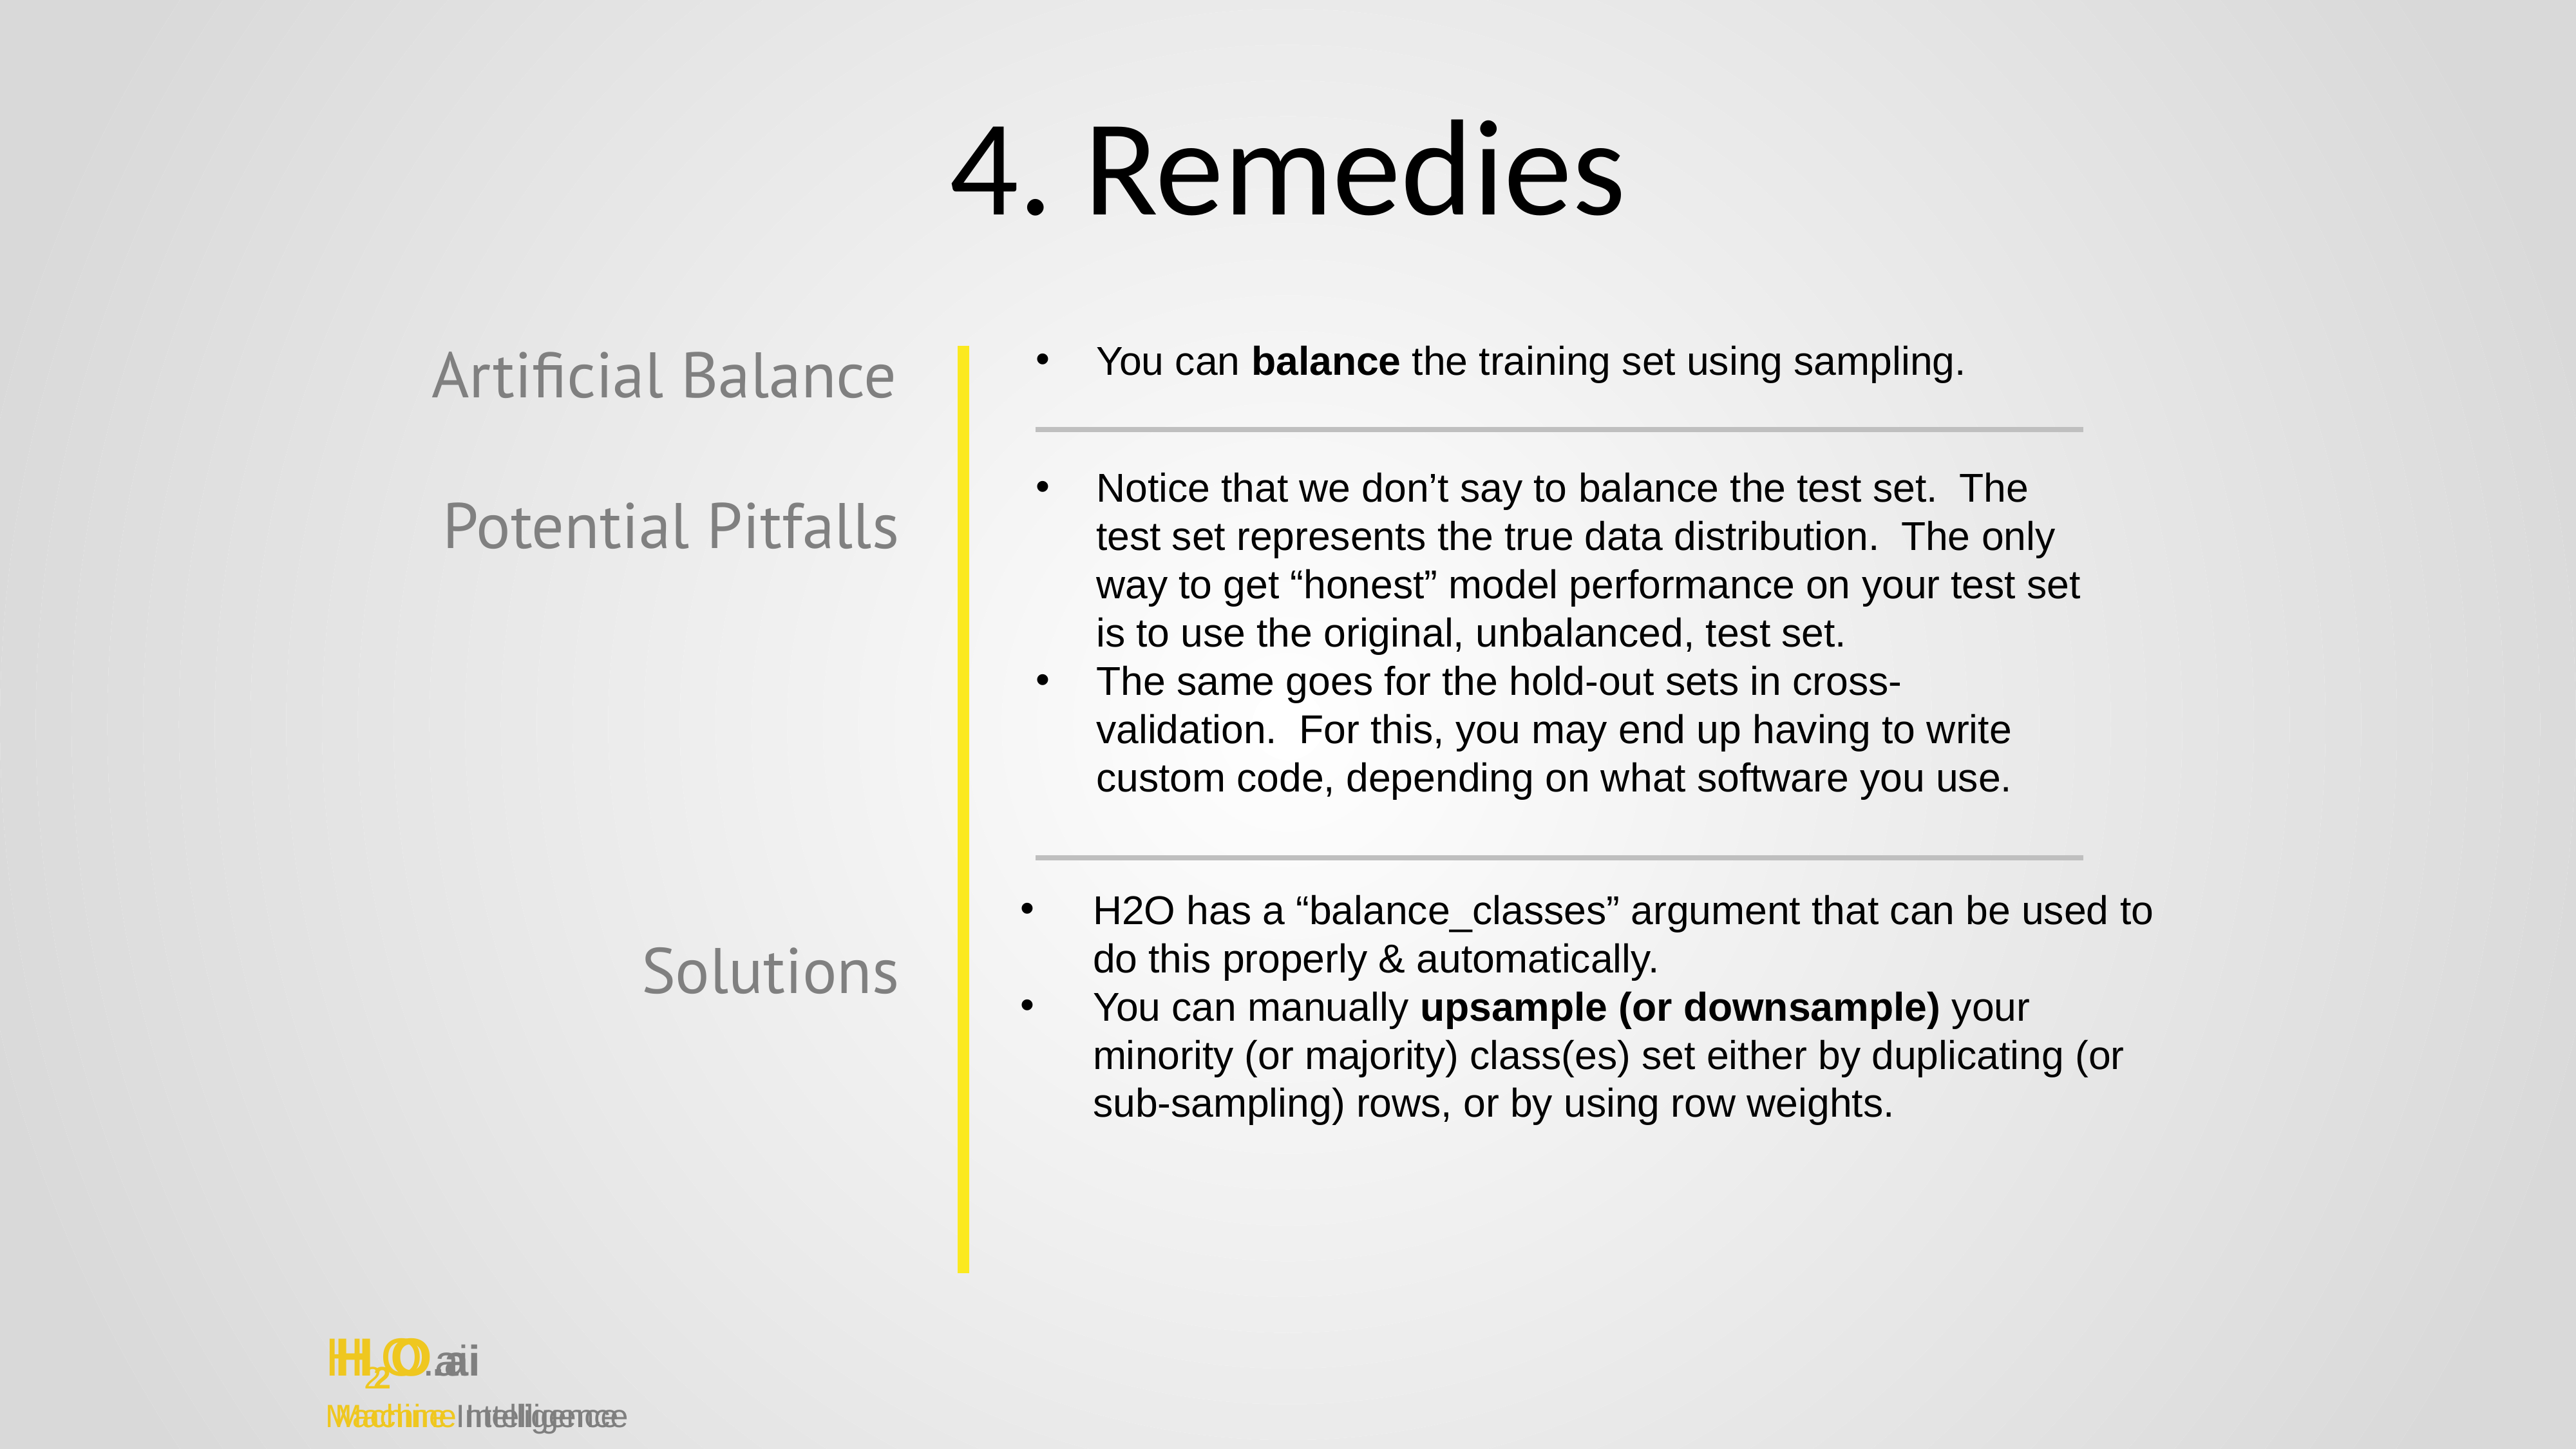

# 4. Remedies
Artificial Balance
You can balance the training set using sampling.
Notice that we don’t say to balance the test set.  The test set represents the true data distribution.  The only way to get “honest” model performance on your test set is to use the original, unbalanced, test set.
The same goes for the hold-out sets in cross-validation.  For this, you may end up having to write custom code, depending on what software you use.
Potential Pitfalls
H2O has a “balance_classes” argument that can be used to do this properly & automatically.
You can manually upsample (or downsample) your minority (or majority) class(es) set either by duplicating (or sub-sampling) rows, or by using row weights.
Solutions